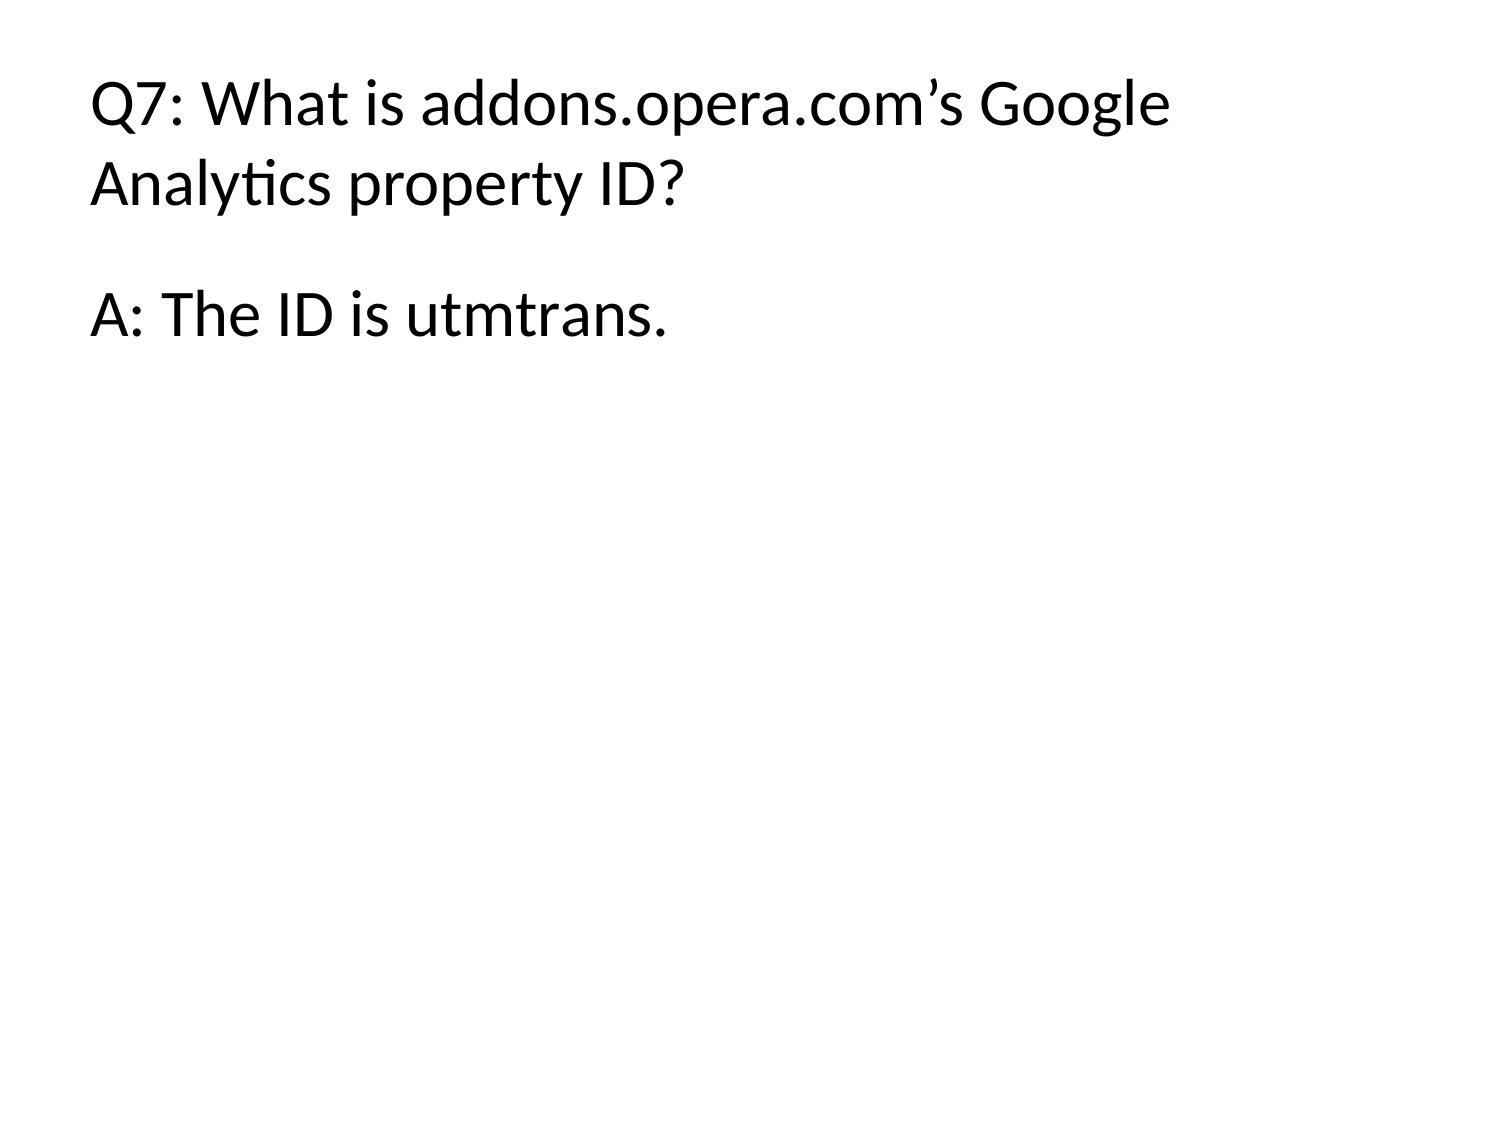

# Q7: What is addons.opera.com’s Google Analytics property ID?
A: The ID is utmtrans.